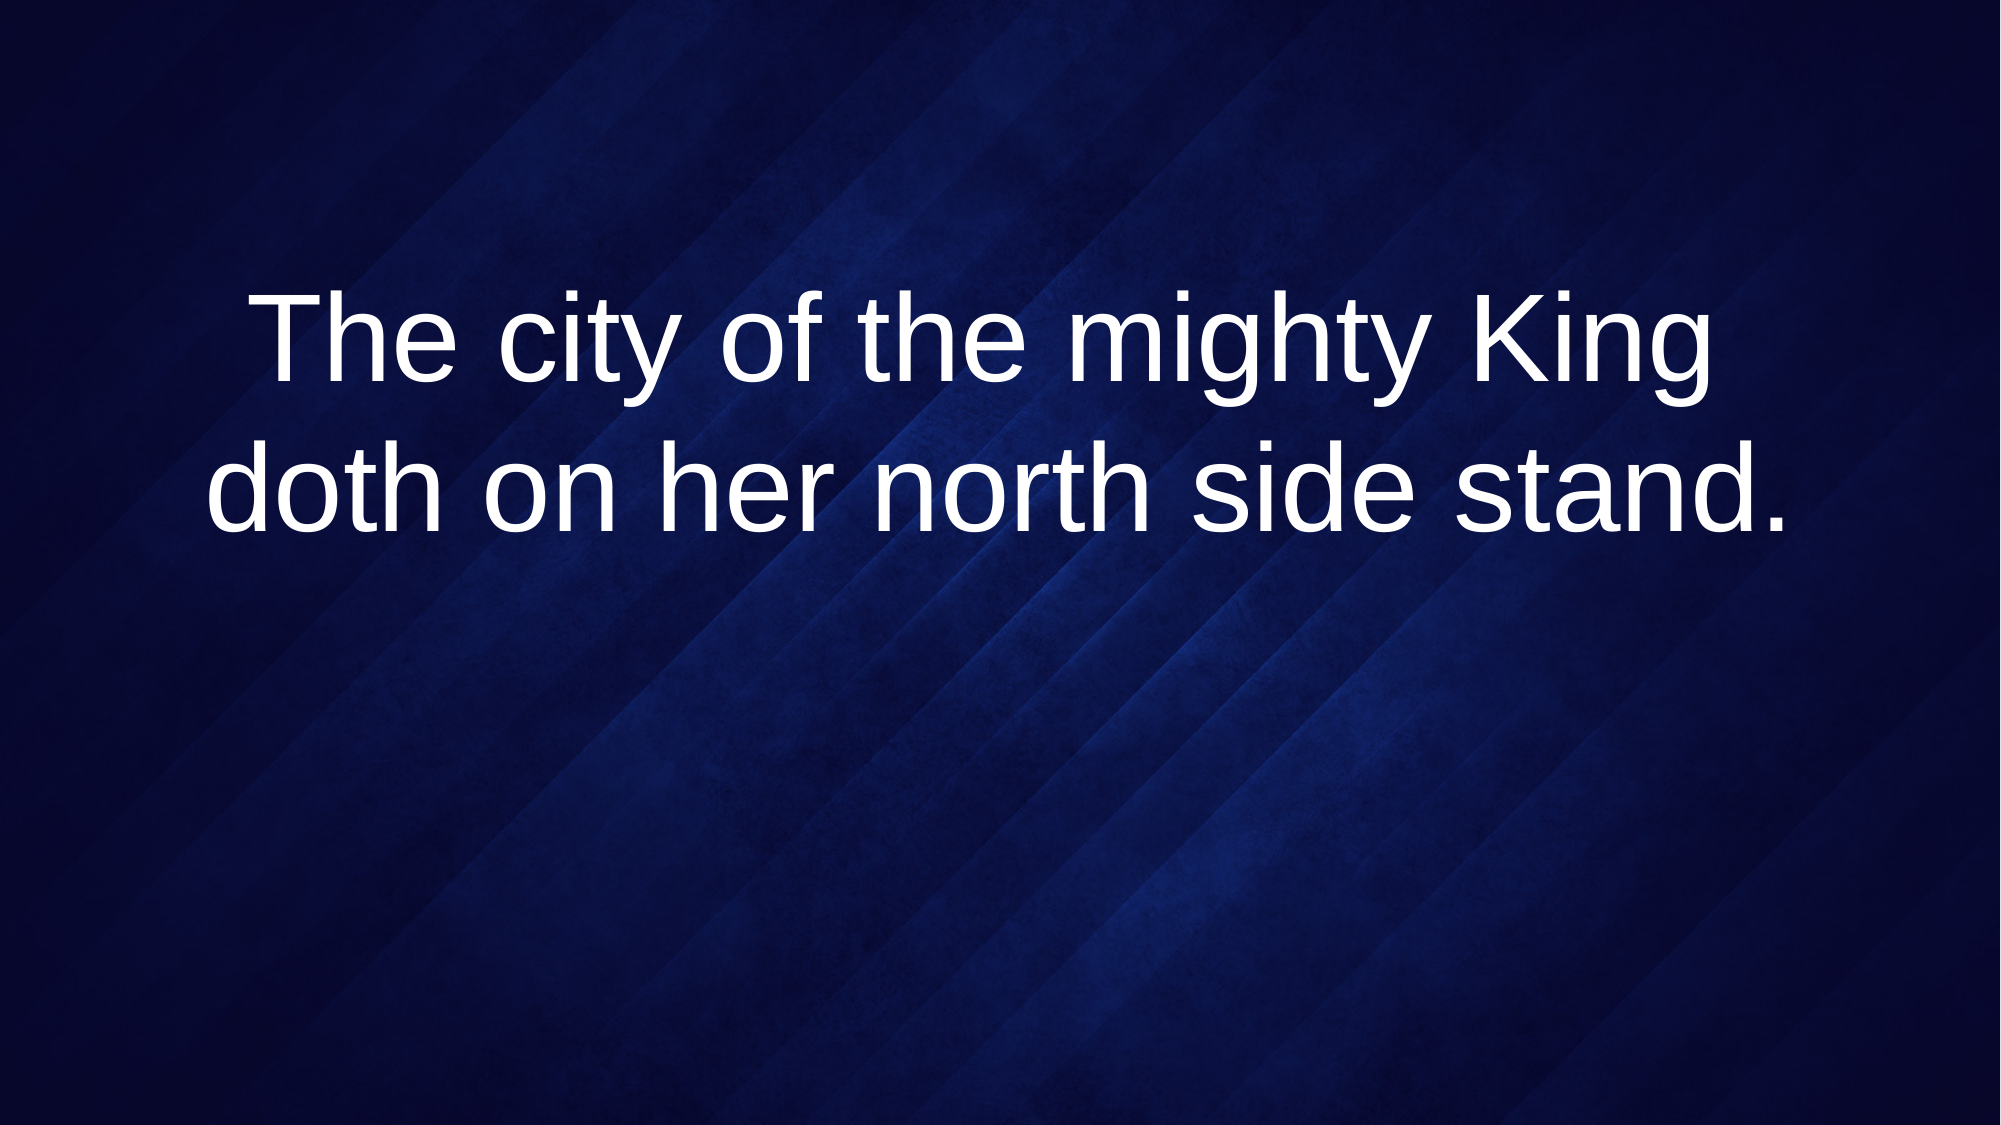

# The city of the mighty King doth on her north side stand.